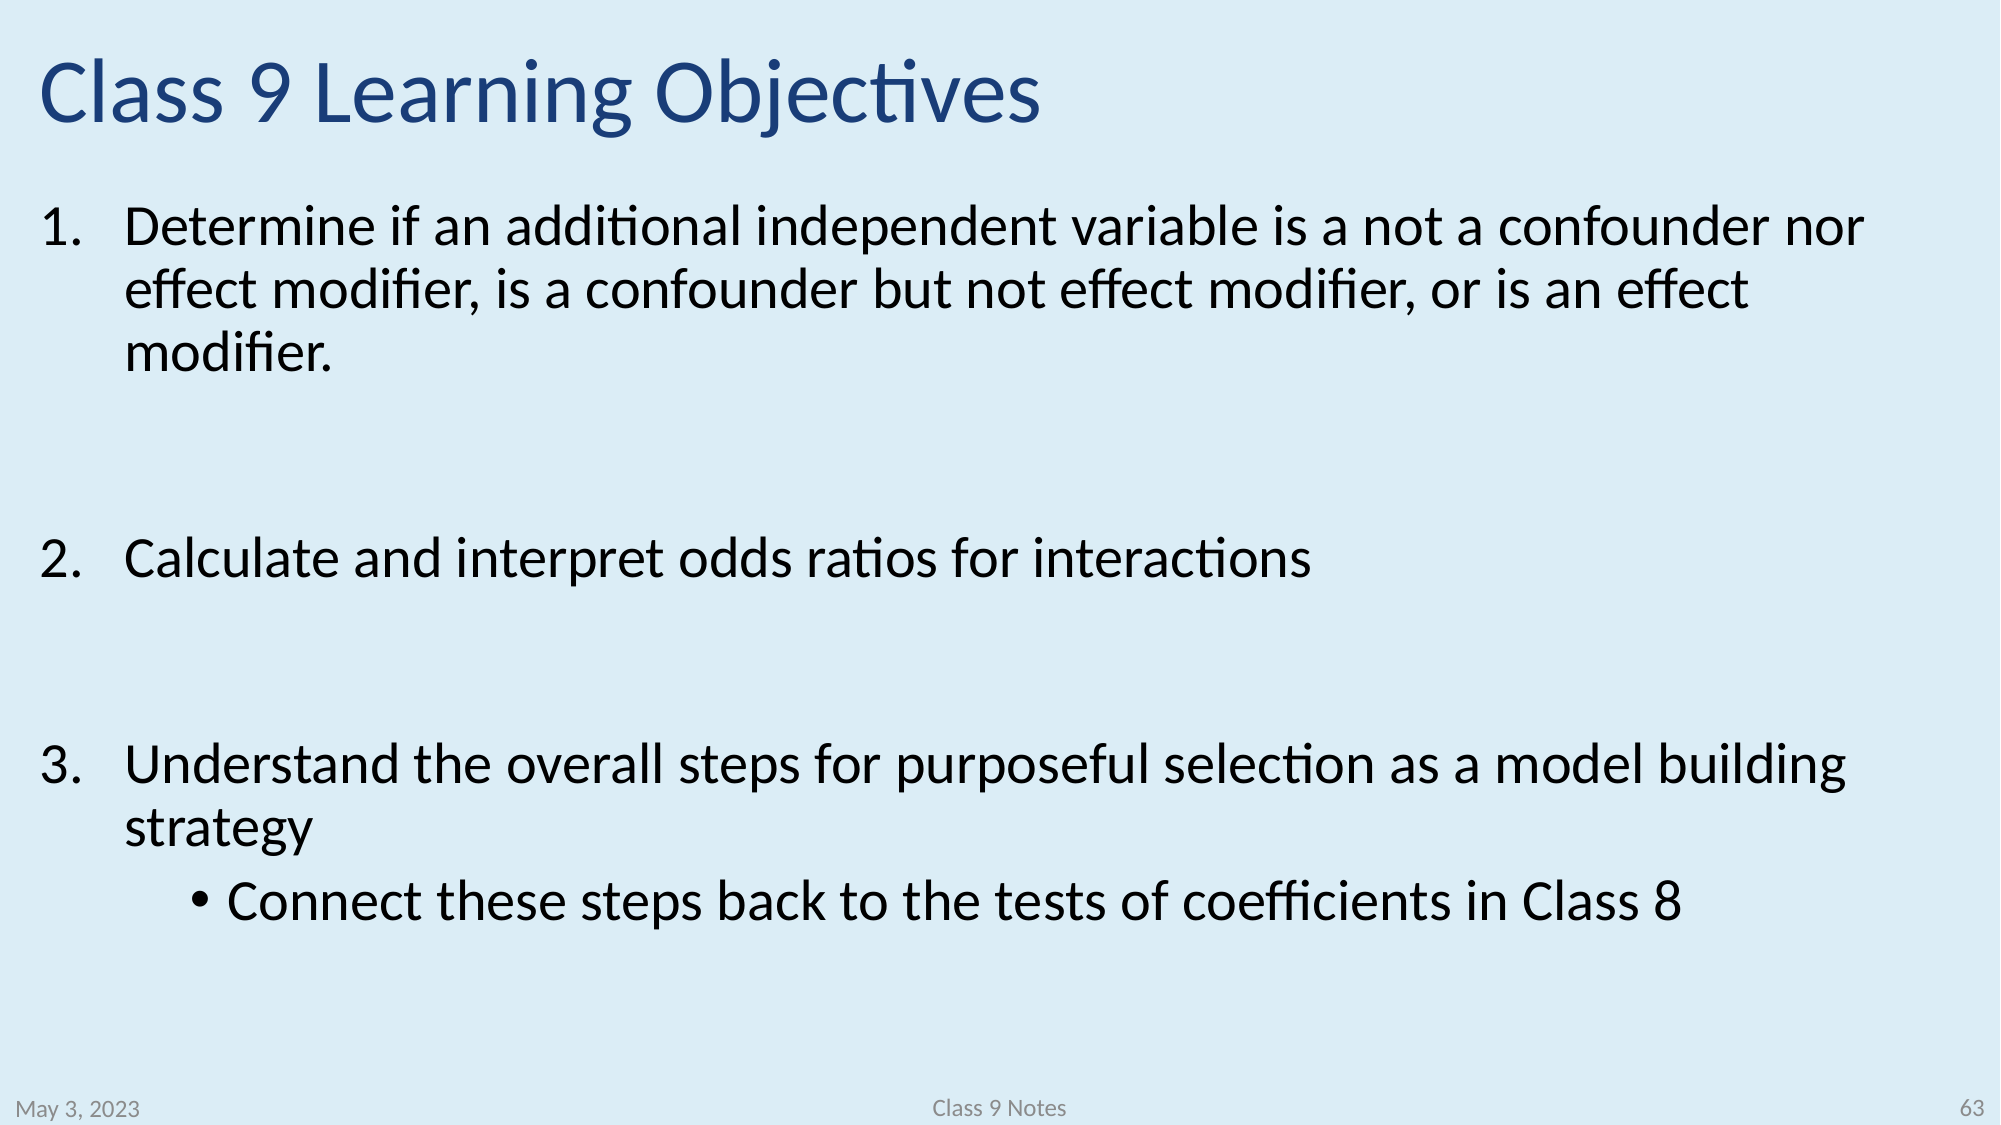

# Class 9 Learning Objectives
Determine if an additional independent variable is a not a confounder nor effect modifier, is a confounder but not effect modifier, or is an effect modifier.

Calculate and interpret odds ratios for interactions

Understand the overall steps for purposeful selection as a model building strategy
Connect these steps back to the tests of coefficients in Class 8
63
Class 9 Notes
May 3, 2023